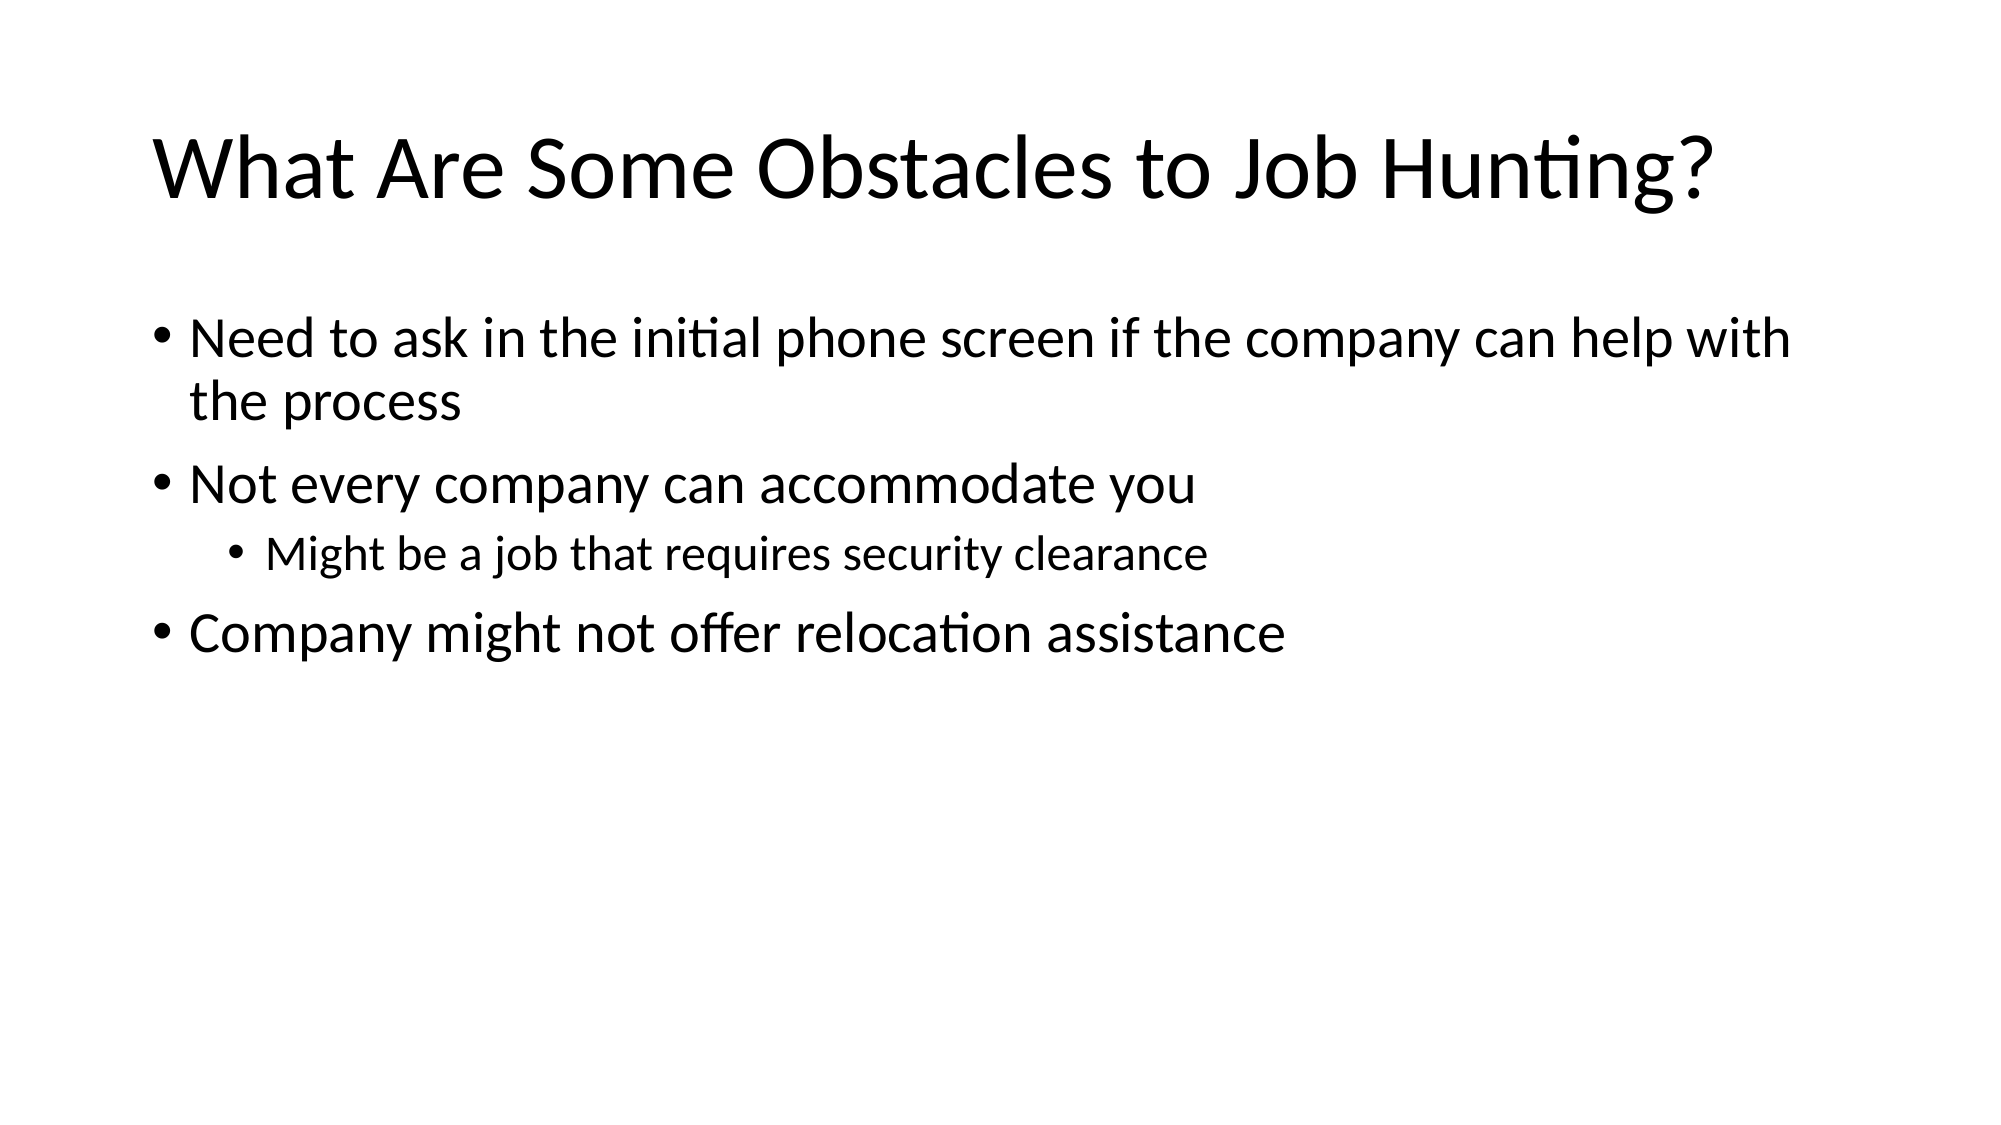

# What Are Some Obstacles to Job Hunting?
Need to ask in the initial phone screen if the company can help with the process
Not every company can accommodate you
Might be a job that requires security clearance
Company might not offer relocation assistance